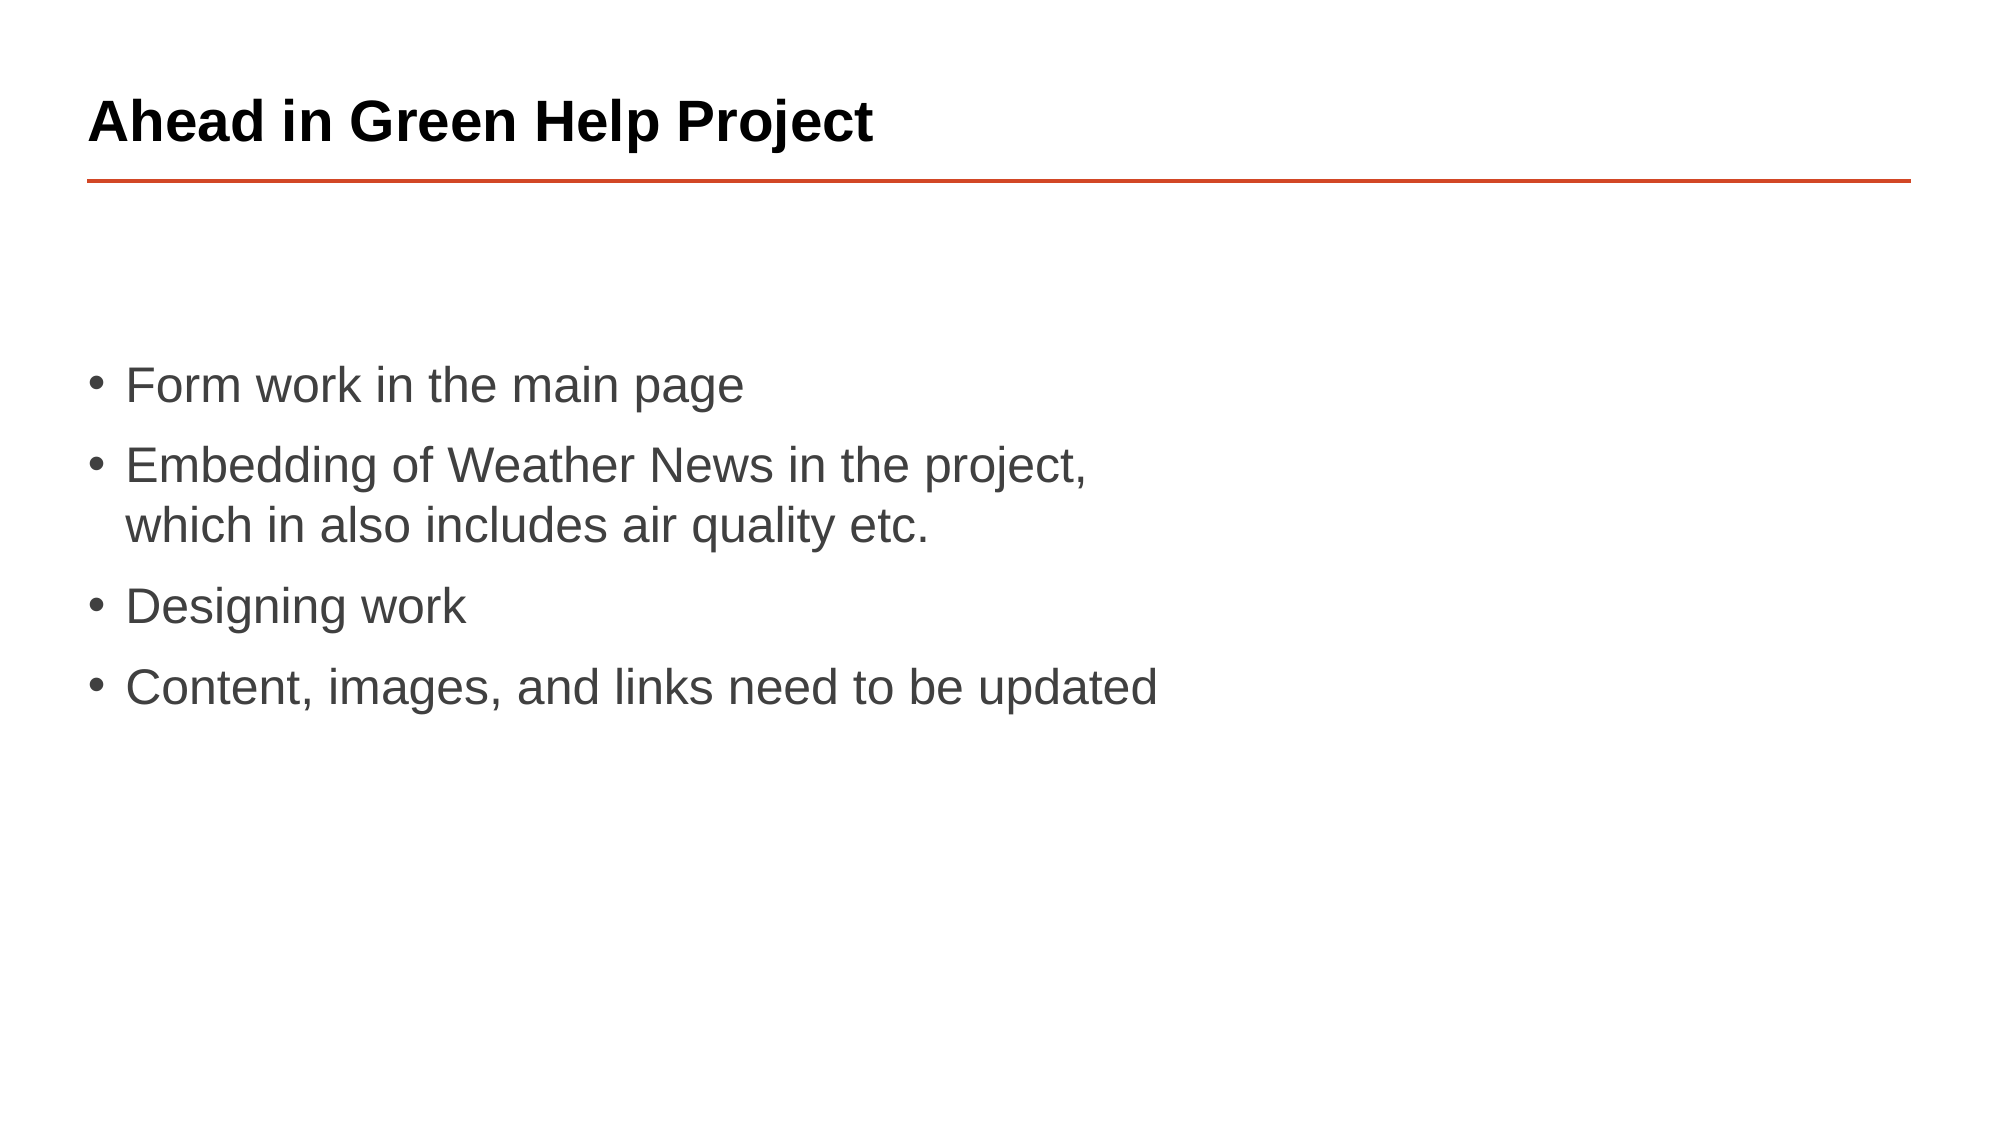

# Ahead in Green Help Project
Form work in the main page
Embedding of Weather News in the project, which in also includes air quality etc.
Designing work
Content, images, and links need to be updated